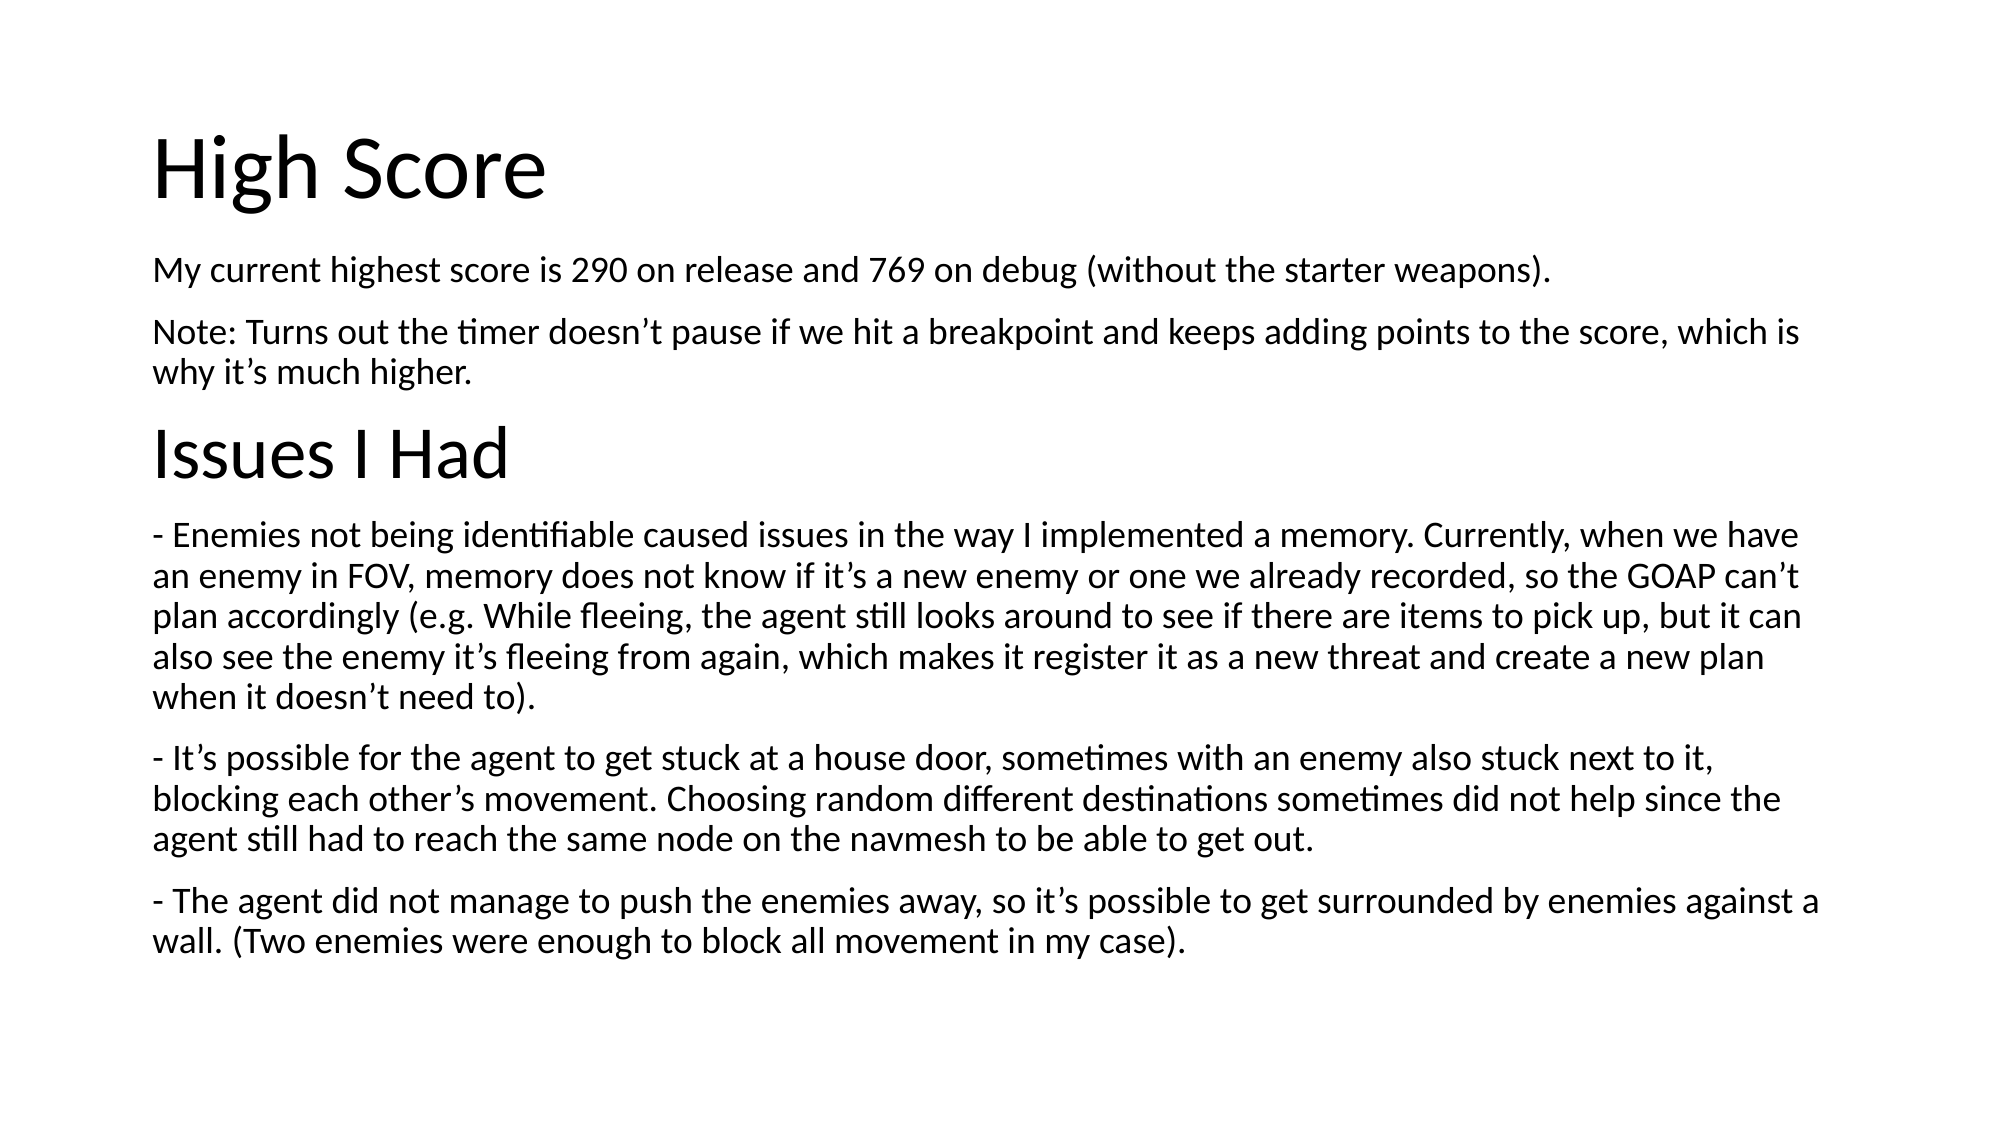

# High Score
My current highest score is 290 on release and 769 on debug (without the starter weapons).
Note: Turns out the timer doesn’t pause if we hit a breakpoint and keeps adding points to the score, which is why it’s much higher.
Issues I Had
- Enemies not being identifiable caused issues in the way I implemented a memory. Currently, when we have an enemy in FOV, memory does not know if it’s a new enemy or one we already recorded, so the GOAP can’t plan accordingly (e.g. While fleeing, the agent still looks around to see if there are items to pick up, but it can also see the enemy it’s fleeing from again, which makes it register it as a new threat and create a new plan when it doesn’t need to).
- It’s possible for the agent to get stuck at a house door, sometimes with an enemy also stuck next to it, blocking each other’s movement. Choosing random different destinations sometimes did not help since the agent still had to reach the same node on the navmesh to be able to get out.
- The agent did not manage to push the enemies away, so it’s possible to get surrounded by enemies against a wall. (Two enemies were enough to block all movement in my case).